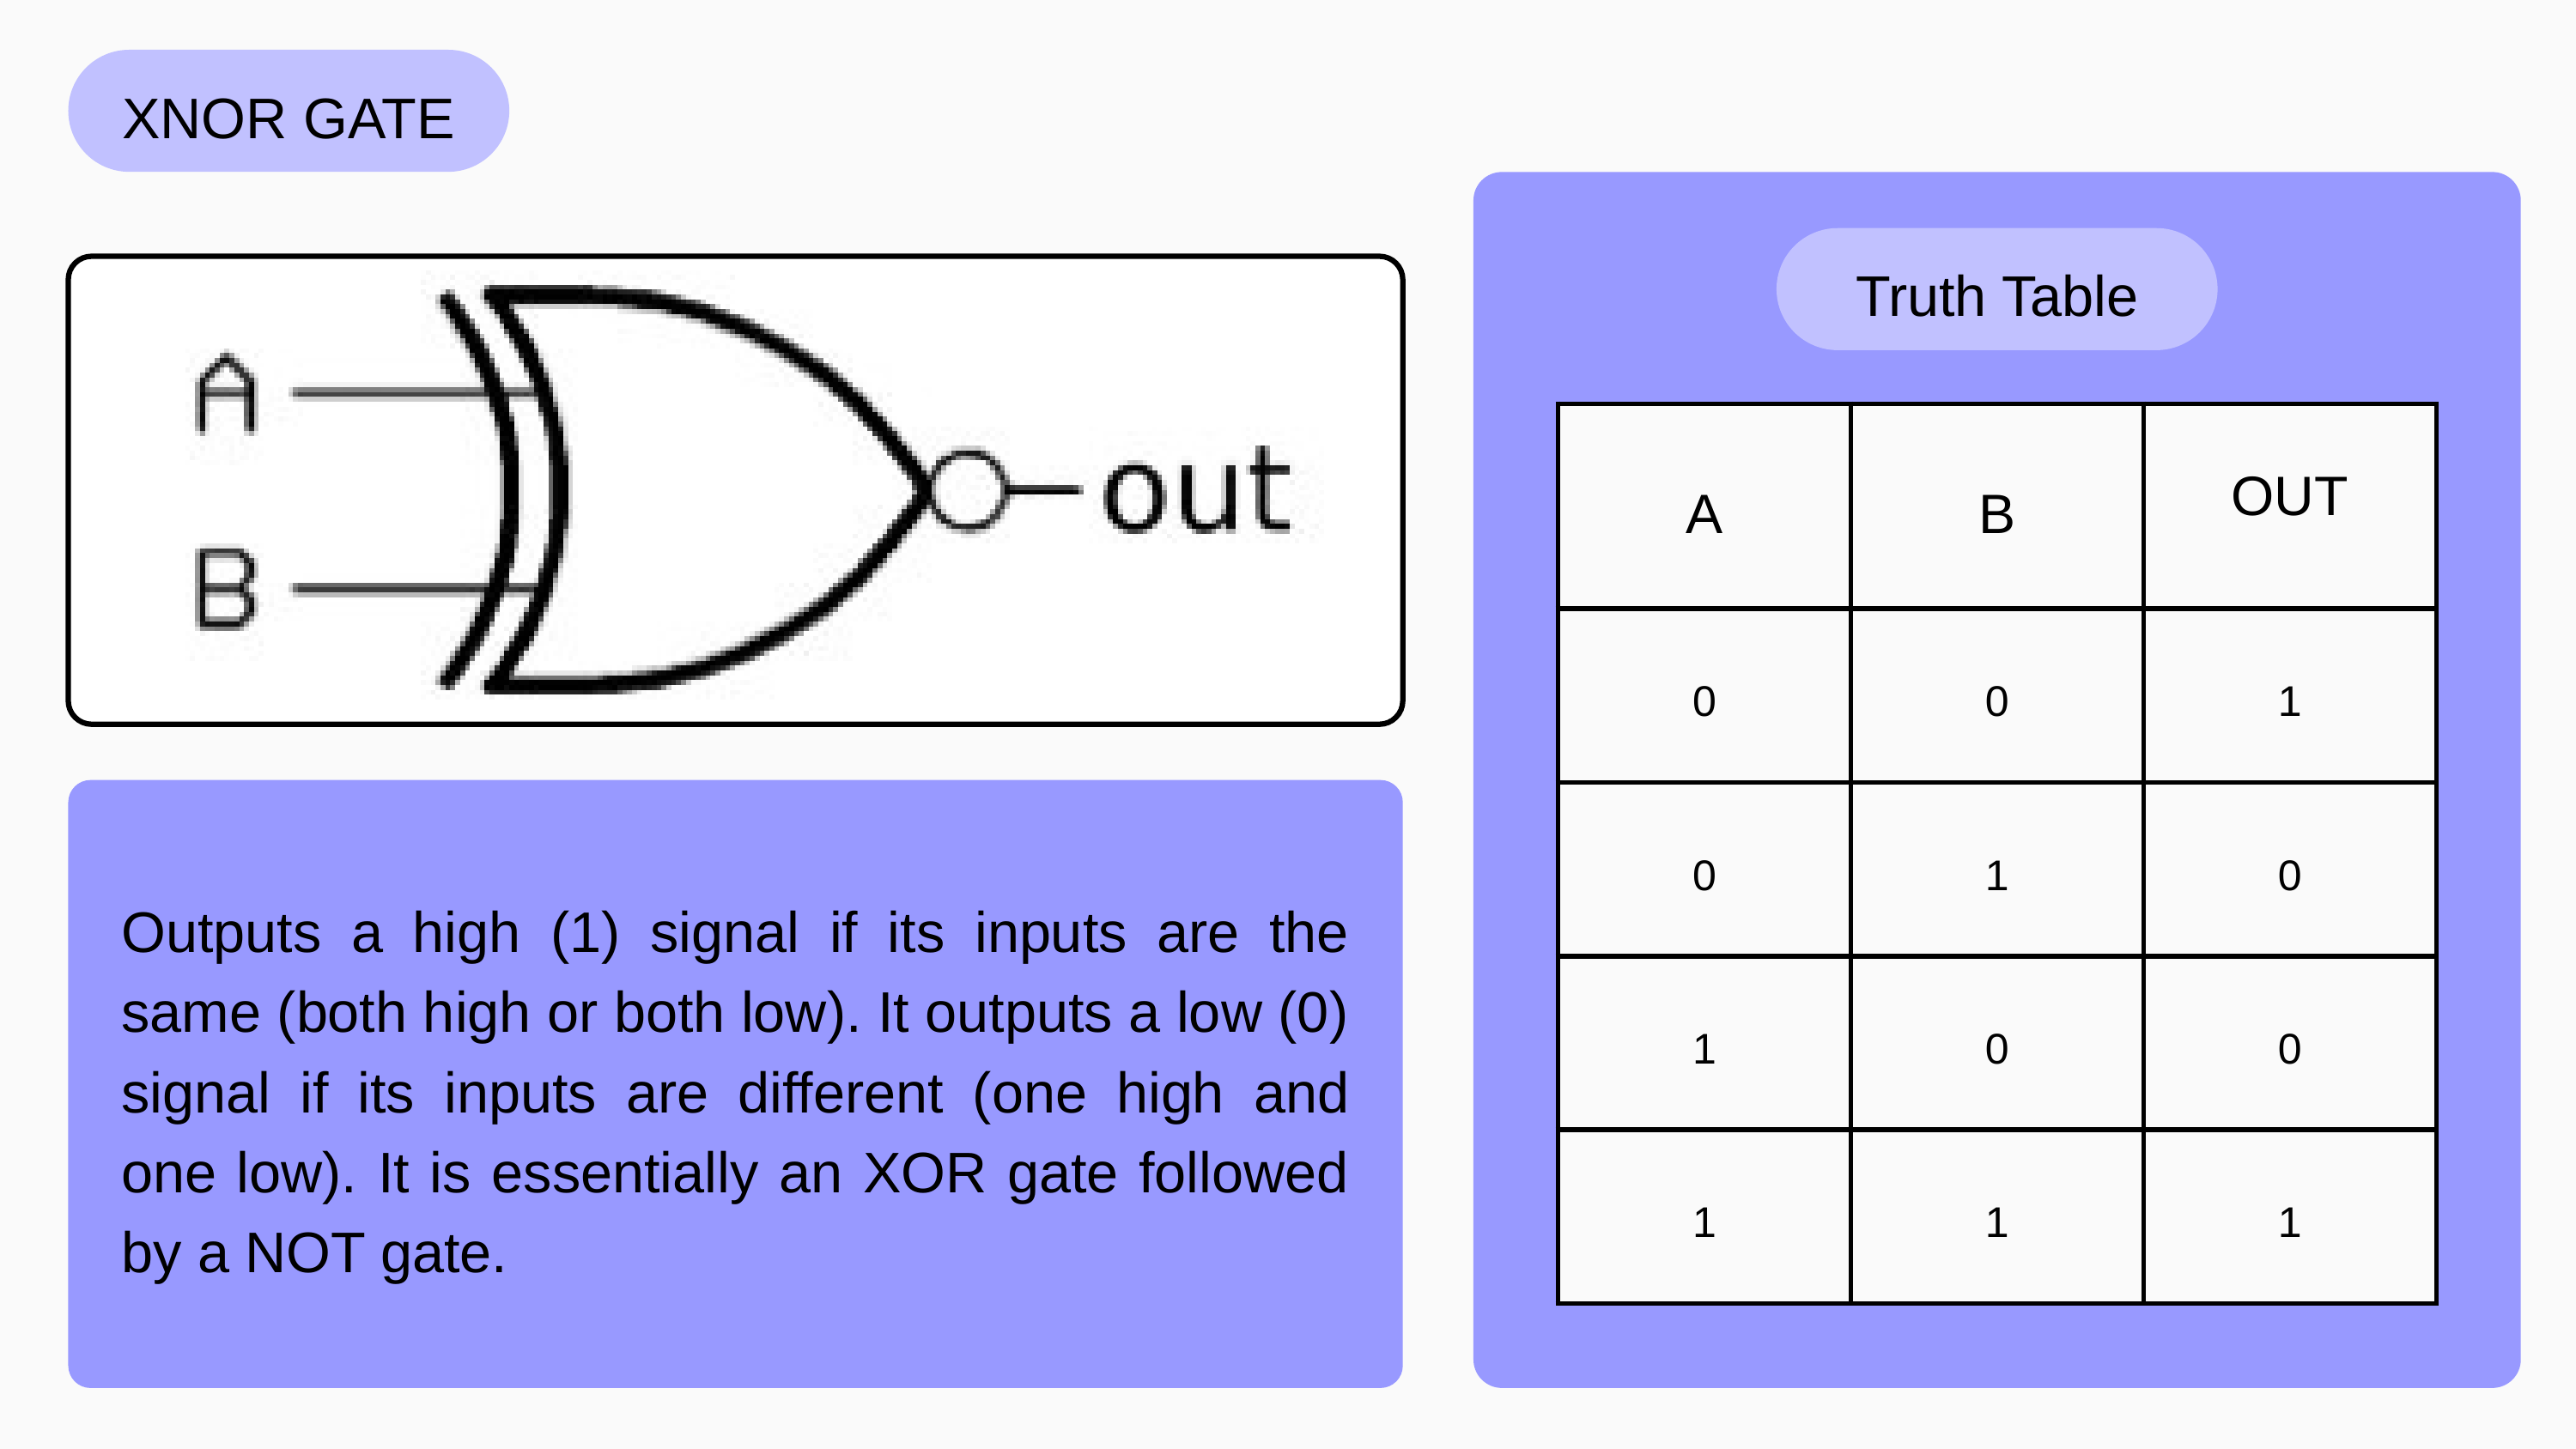

XNOR GATE

Truth Table

| A | B | OUT |
| --- | --- | --- |
| 0 | 0 | 1 |
| 0 | 1 | 0 |
| 1 | 0 | 0 |
| 1 | 1 | 1 |

Outputs a high (1) signal if its inputs are the same (both high or both low). It outputs a low (0) signal if its inputs are different (one high and one low). It is essentially an XOR gate followed by a NOT gate.